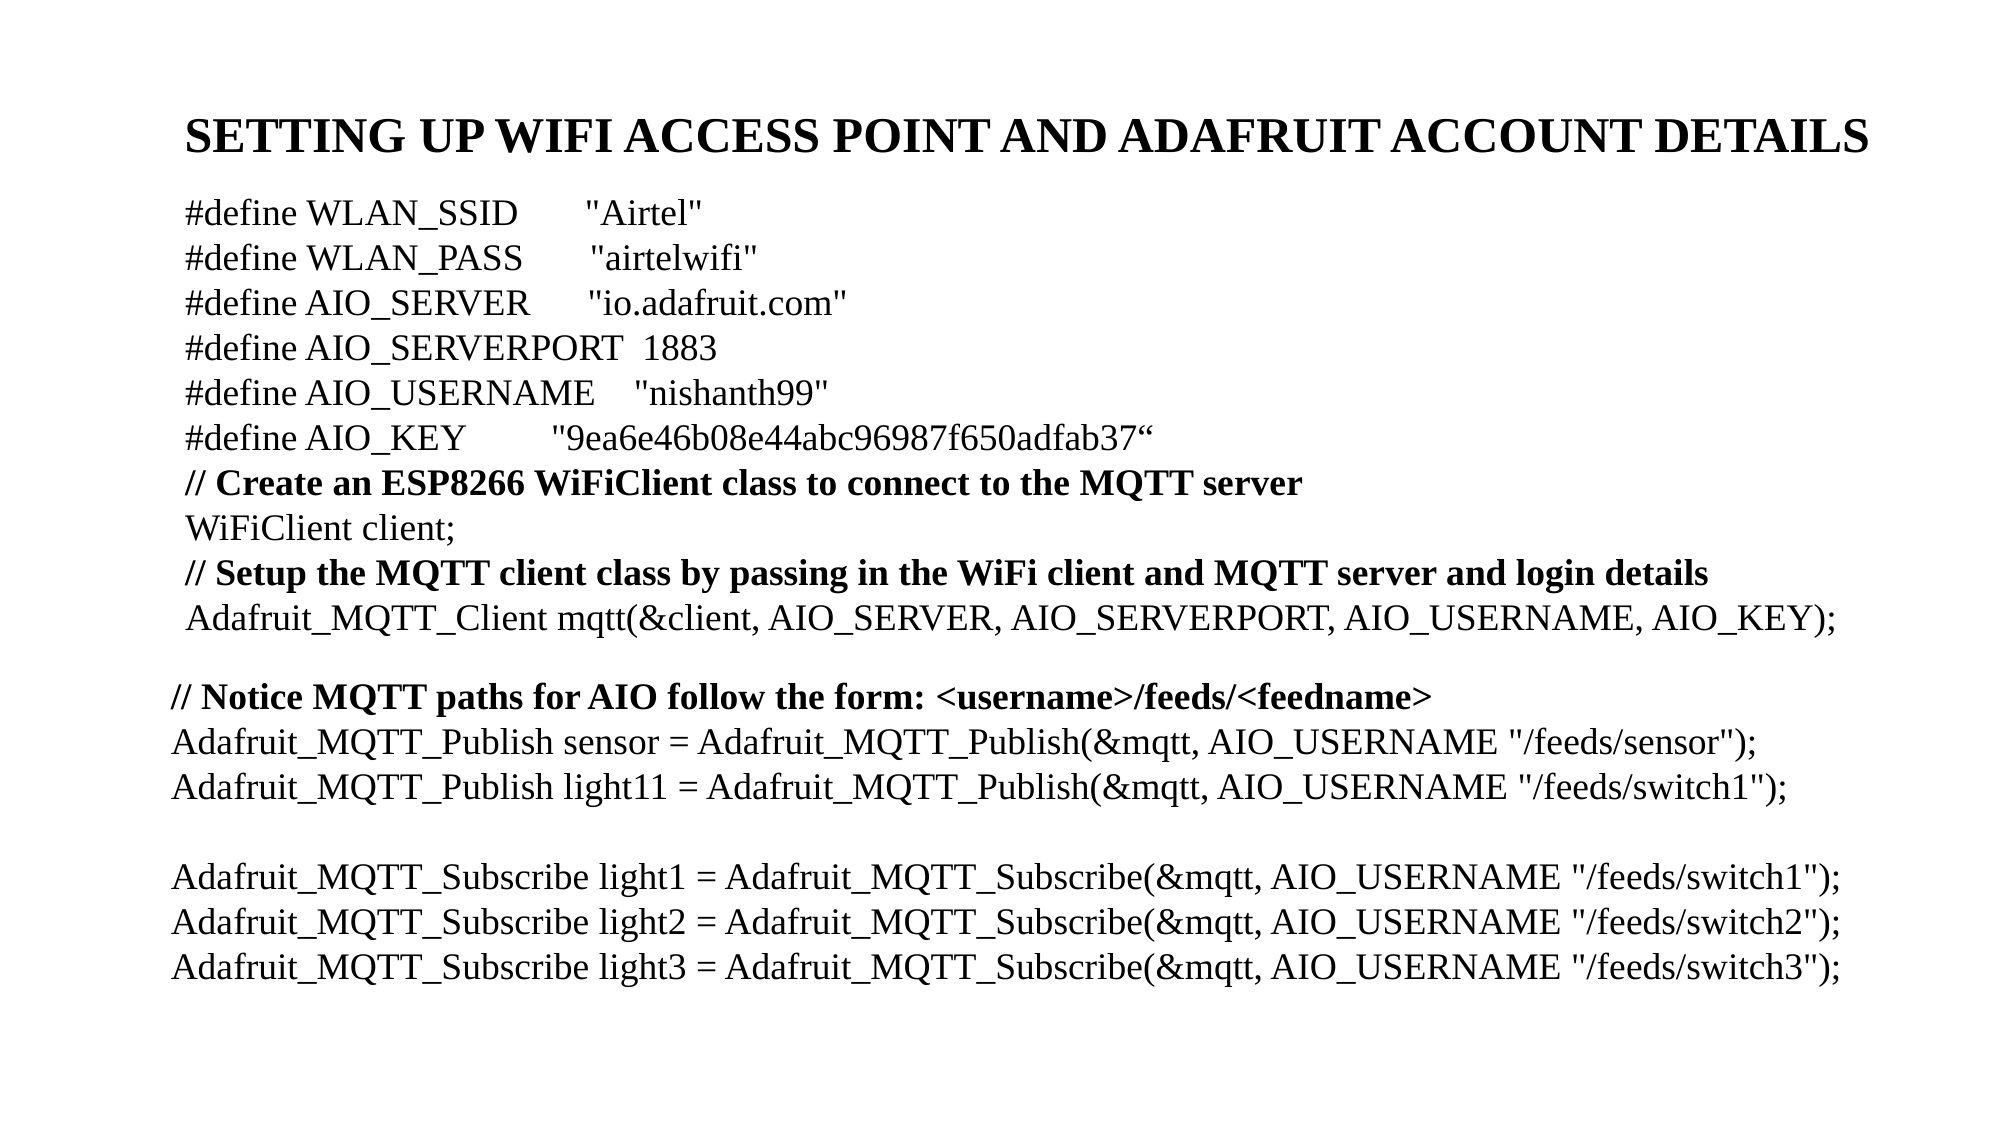

SETTING UP WIFI ACCESS POINT AND ADAFRUIT ACCOUNT DETAILS
#define WLAN_SSID       "Airtel"
#define WLAN_PASS       "airtelwifi"
#define AIO_SERVER      "io.adafruit.com"
#define AIO_SERVERPORT  1883
#define AIO_USERNAME    "nishanth99"
#define AIO_KEY         "9ea6e46b08e44abc96987f650adfab37“
// Create an ESP8266 WiFiClient class to connect to the MQTT server
WiFiClient client;
// Setup the MQTT client class by passing in the WiFi client and MQTT server and login details
Adafruit_MQTT_Client mqtt(&client, AIO_SERVER, AIO_SERVERPORT, AIO_USERNAME, AIO_KEY);
// Notice MQTT paths for AIO follow the form: <username>/feeds/<feedname>
Adafruit_MQTT_Publish sensor = Adafruit_MQTT_Publish(&mqtt, AIO_USERNAME "/feeds/sensor");
Adafruit_MQTT_Publish light11 = Adafruit_MQTT_Publish(&mqtt, AIO_USERNAME "/feeds/switch1");

Adafruit_MQTT_Subscribe light1 = Adafruit_MQTT_Subscribe(&mqtt, AIO_USERNAME "/feeds/switch1");
Adafruit_MQTT_Subscribe light2 = Adafruit_MQTT_Subscribe(&mqtt, AIO_USERNAME "/feeds/switch2");
Adafruit_MQTT_Subscribe light3 = Adafruit_MQTT_Subscribe(&mqtt, AIO_USERNAME "/feeds/switch3");